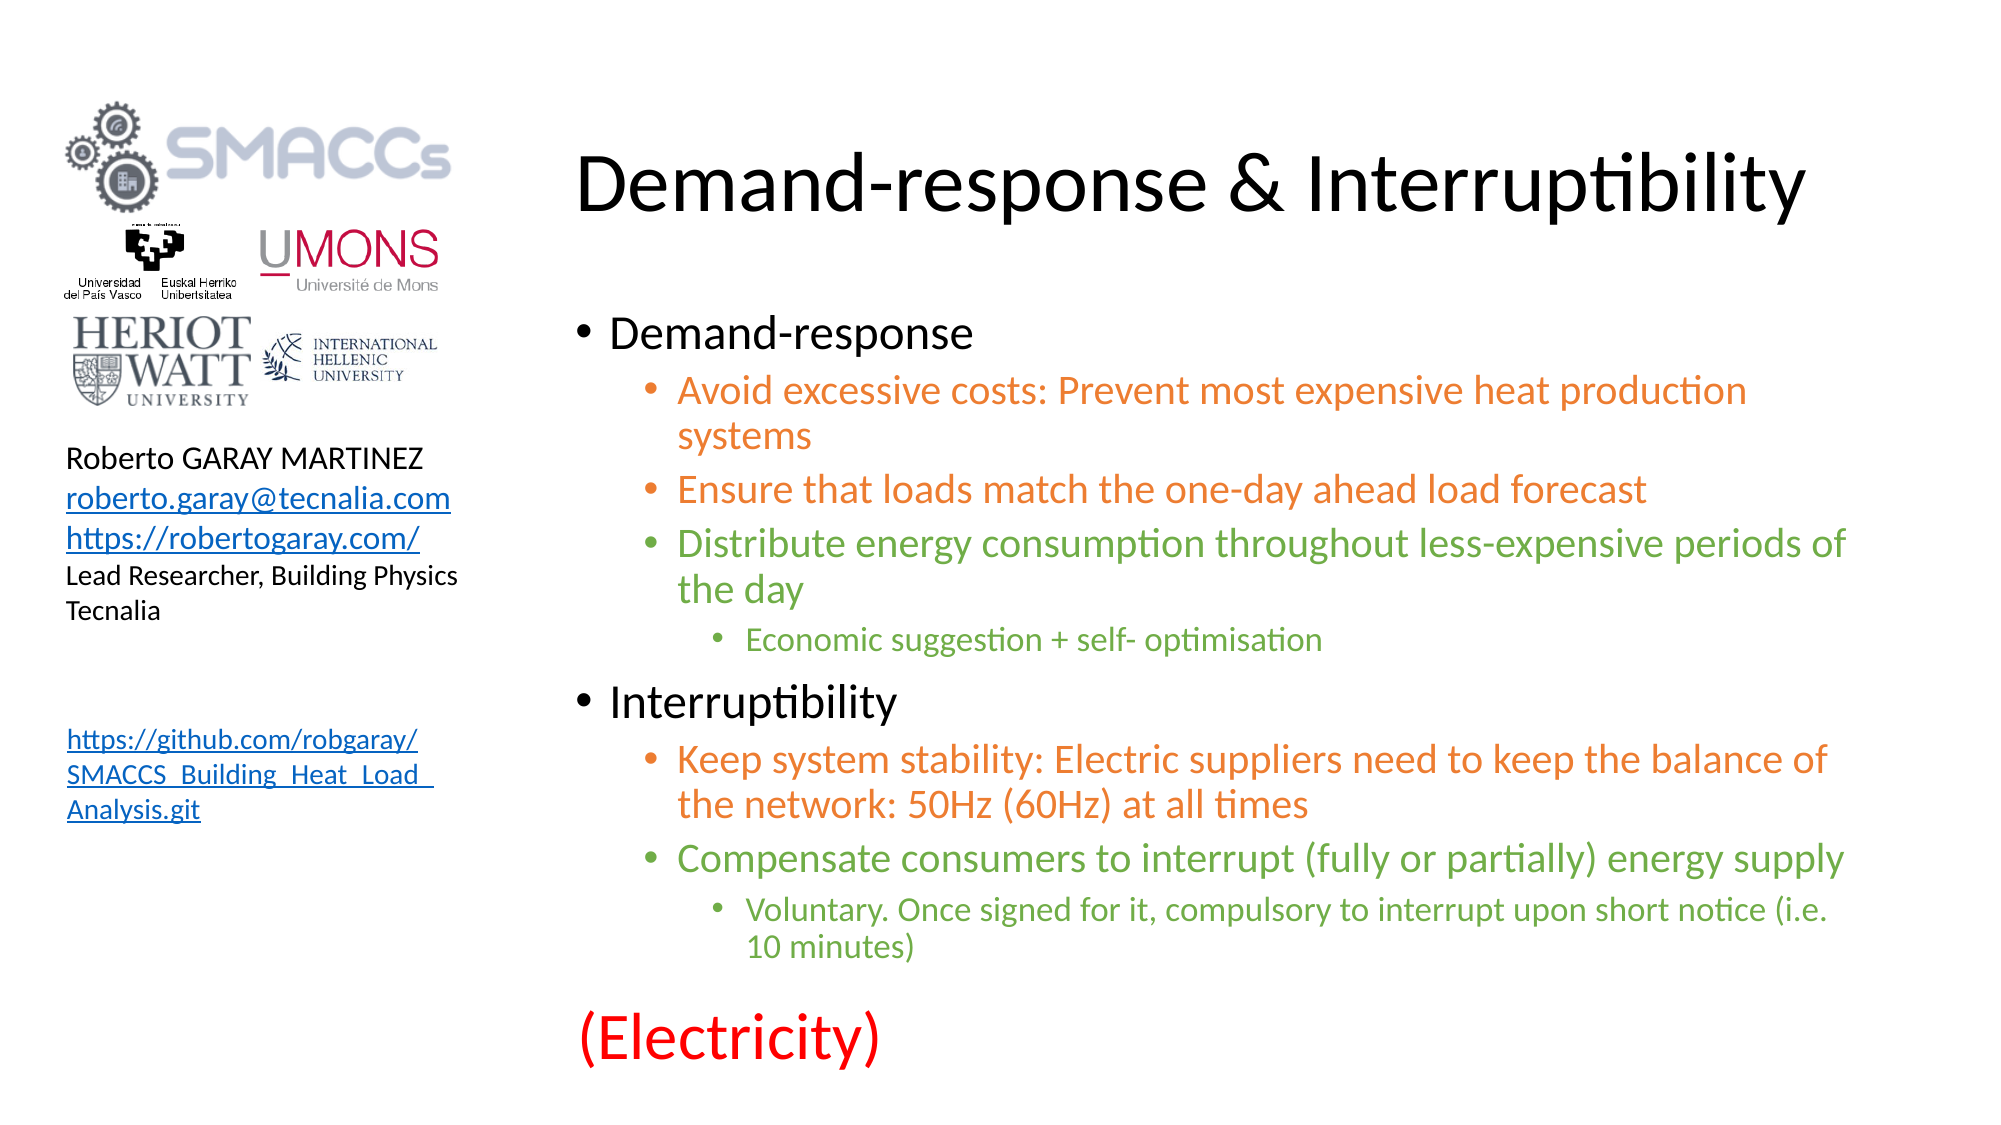

# Demand-response & Interruptibility
Demand-response
Avoid excessive costs: Prevent most expensive heat production systems
Ensure that loads match the one-day ahead load forecast
Distribute energy consumption throughout less-expensive periods of the day
Economic suggestion + self- optimisation
Interruptibility
Keep system stability: Electric suppliers need to keep the balance of the network: 50Hz (60Hz) at all times
Compensate consumers to interrupt (fully or partially) energy supply
Voluntary. Once signed for it, compulsory to interrupt upon short notice (i.e. 10 minutes)
(Electricity)